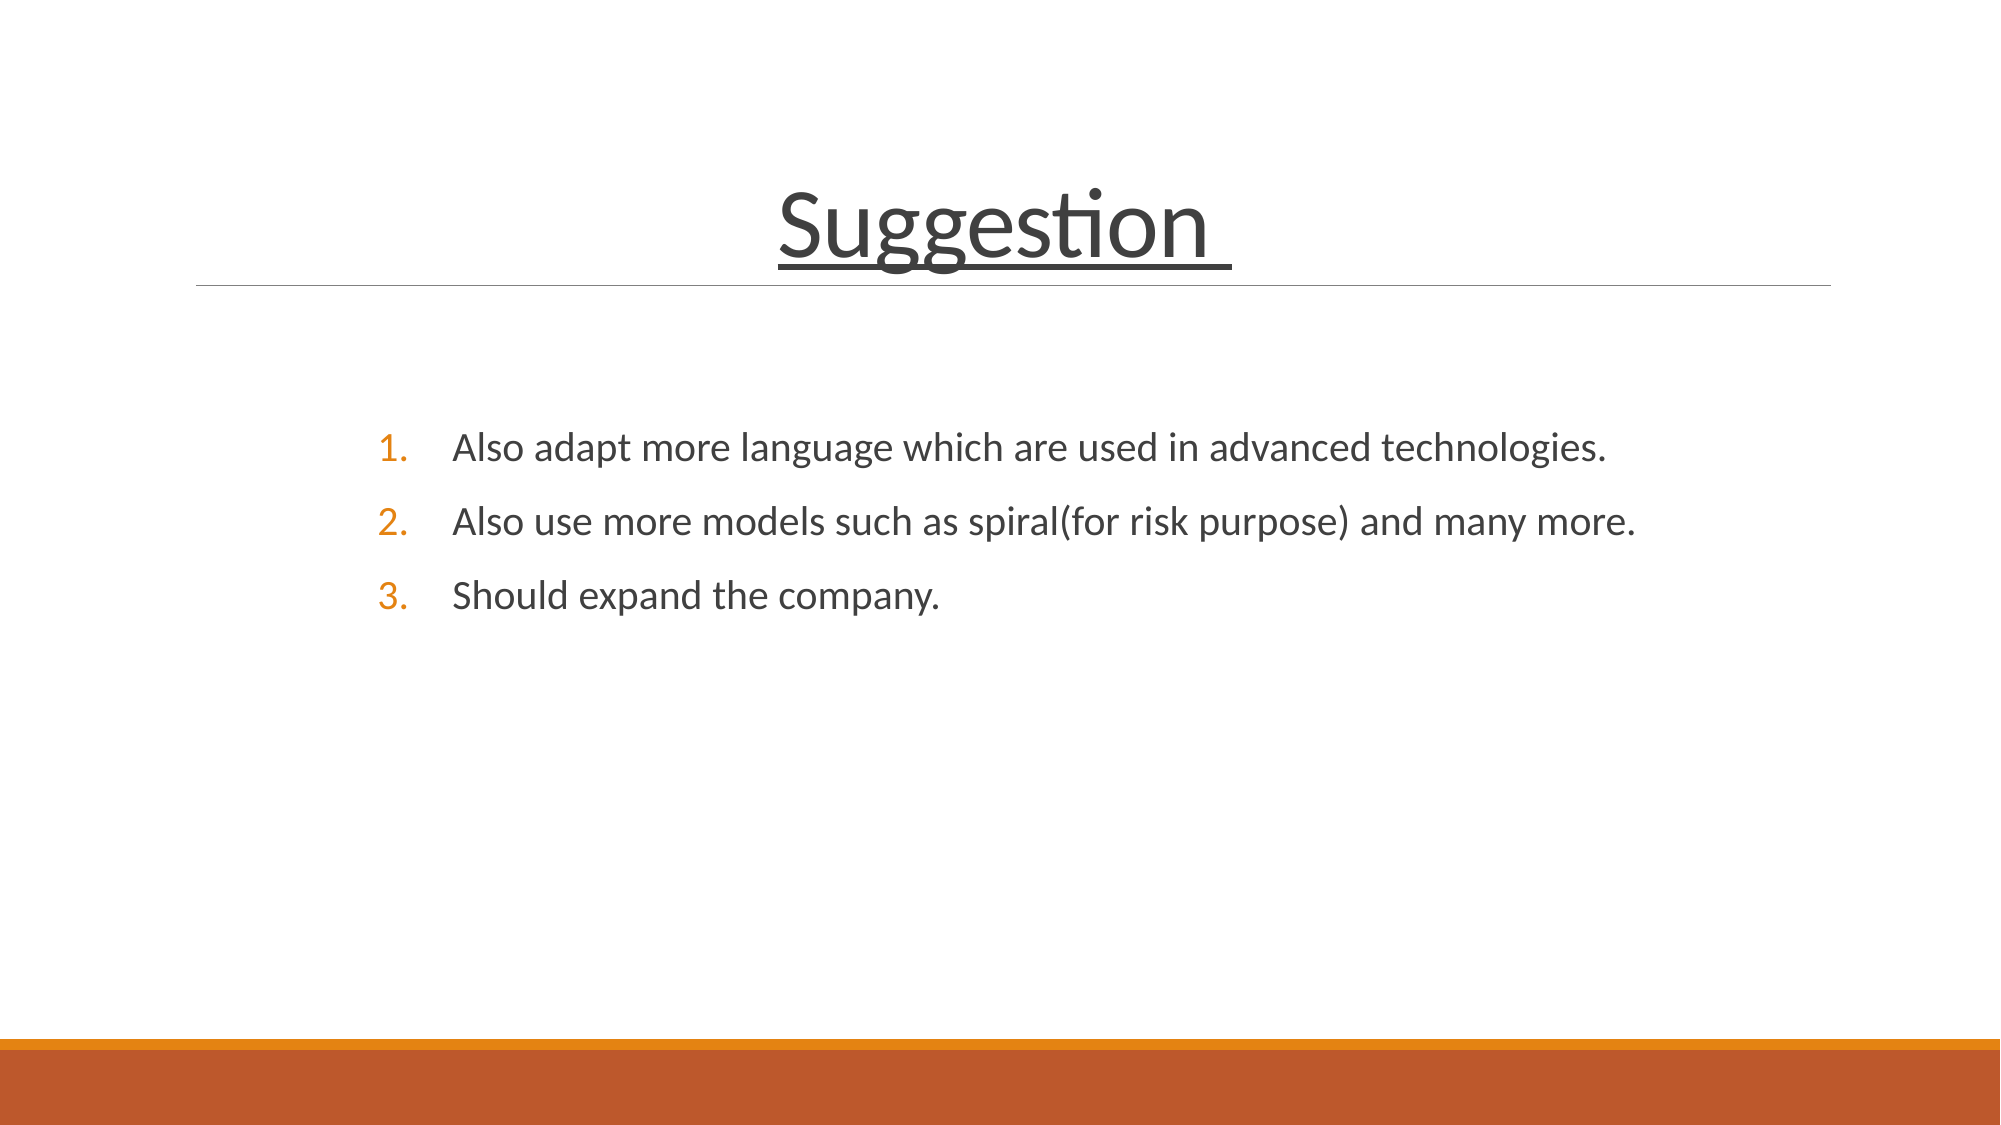

# Suggestion
Also adapt more language which are used in advanced technologies.
Also use more models such as spiral(for risk purpose) and many more.
Should expand the company.